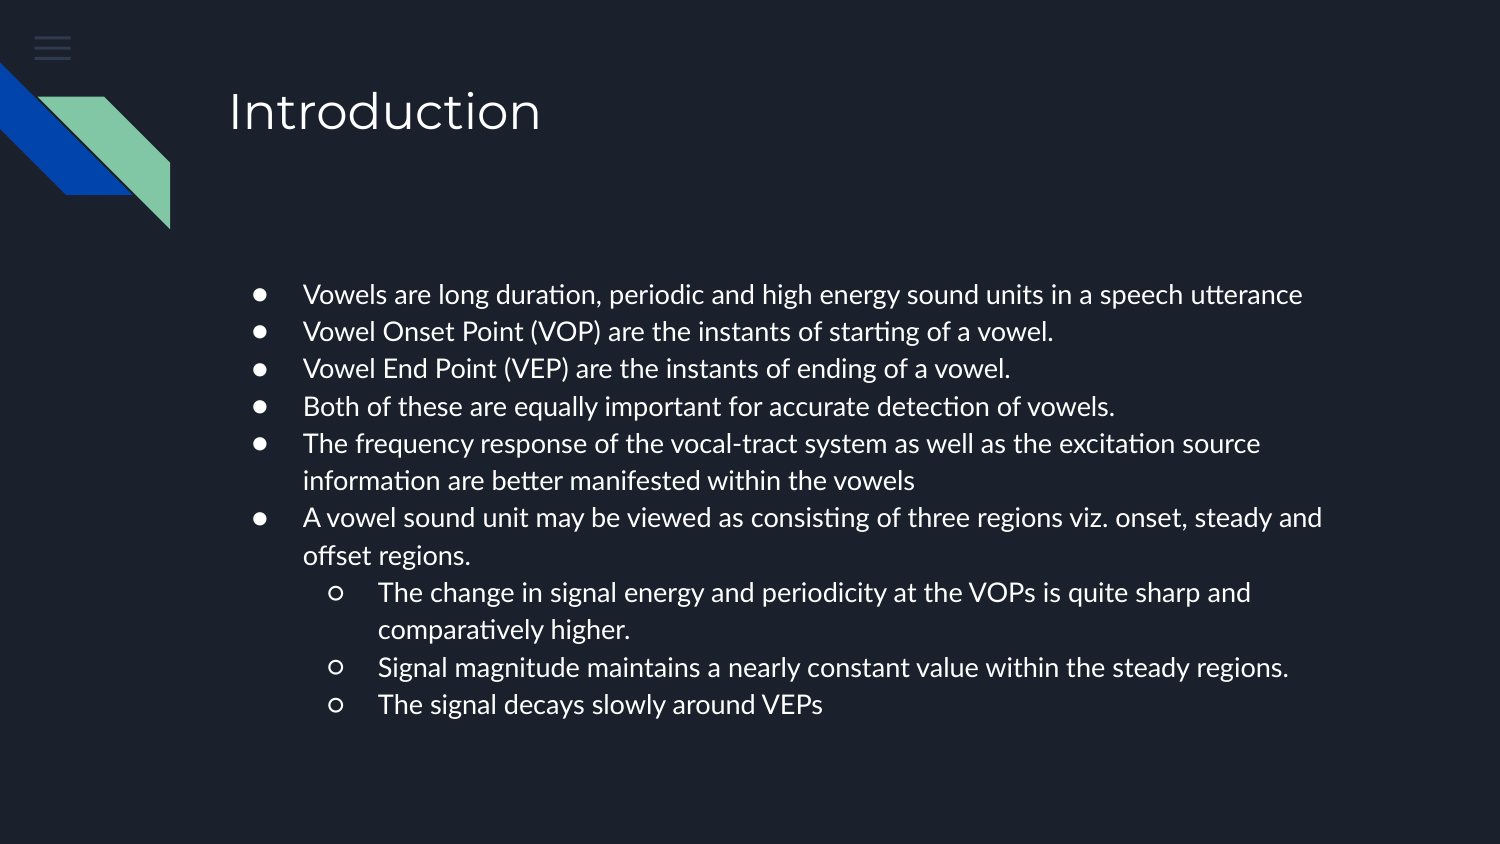

# Introduction
Vowels are long duration, periodic and high energy sound units in a speech utterance
Vowel Onset Point (VOP) are the instants of starting of a vowel.
Vowel End Point (VEP) are the instants of ending of a vowel.
Both of these are equally important for accurate detection of vowels.
The frequency response of the vocal-tract system as well as the excitation source information are better manifested within the vowels
A vowel sound unit may be viewed as consisting of three regions viz. onset, steady and offset regions.
The change in signal energy and periodicity at the VOPs is quite sharp and comparatively higher.
Signal magnitude maintains a nearly constant value within the steady regions.
The signal decays slowly around VEPs